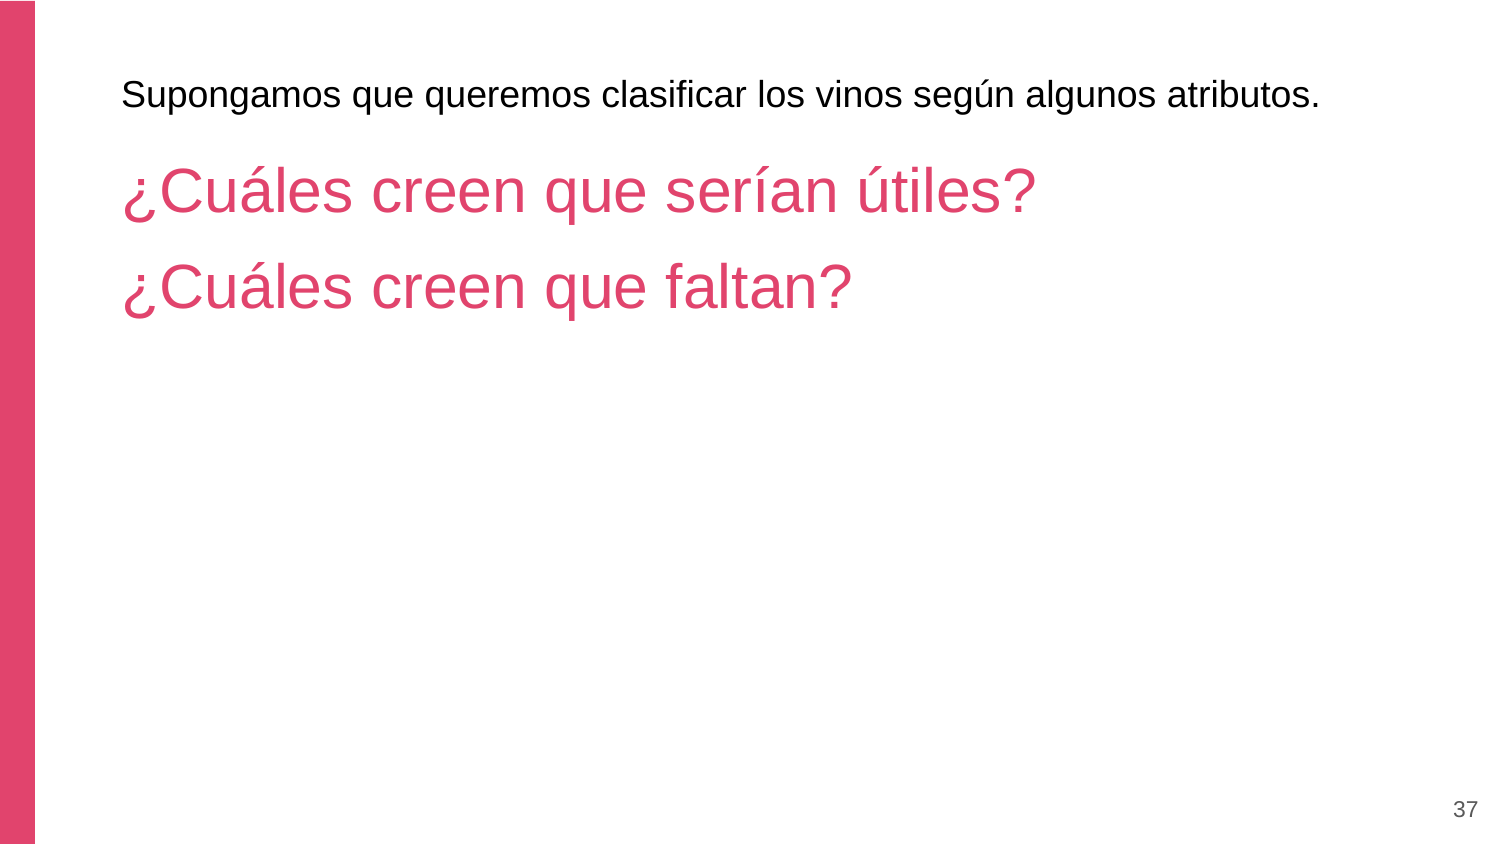

Supongamos que queremos clasificar los vinos según algunos atributos.

¿Cuáles creen que serían útiles?
¿Cuáles creen que faltan?
37